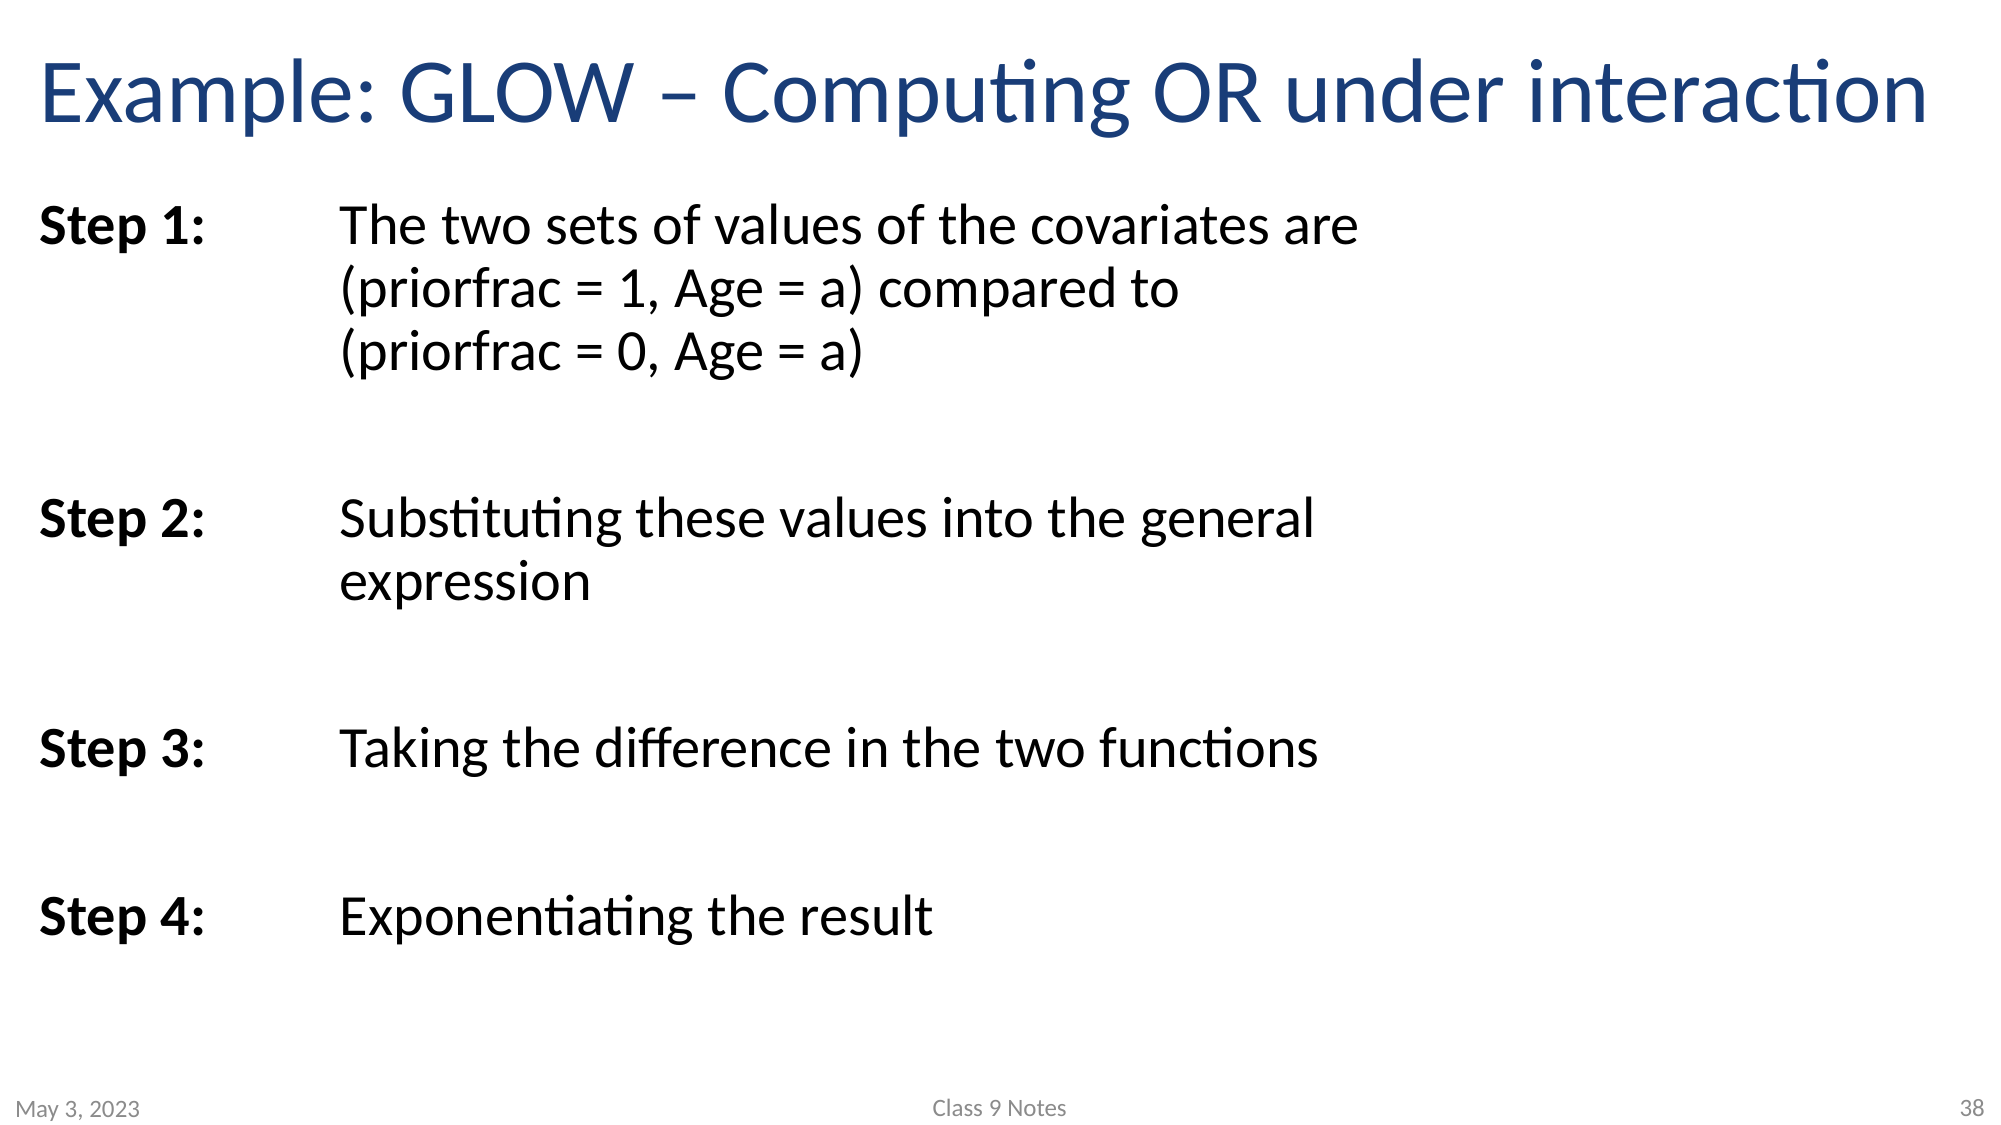

# Example: GLOW – Computing OR under interaction
Step 1: 	The two sets of values of the covariates are 			(priorfrac = 1, Age = a) compared to 				(priorfrac = 0, Age = a)

Step 2: 	Substituting these values into the general 			expression

Step 3: 	Taking the difference in the two functions

Step 4: 	Exponentiating the result

Class 9 Notes
38
May 3, 2023